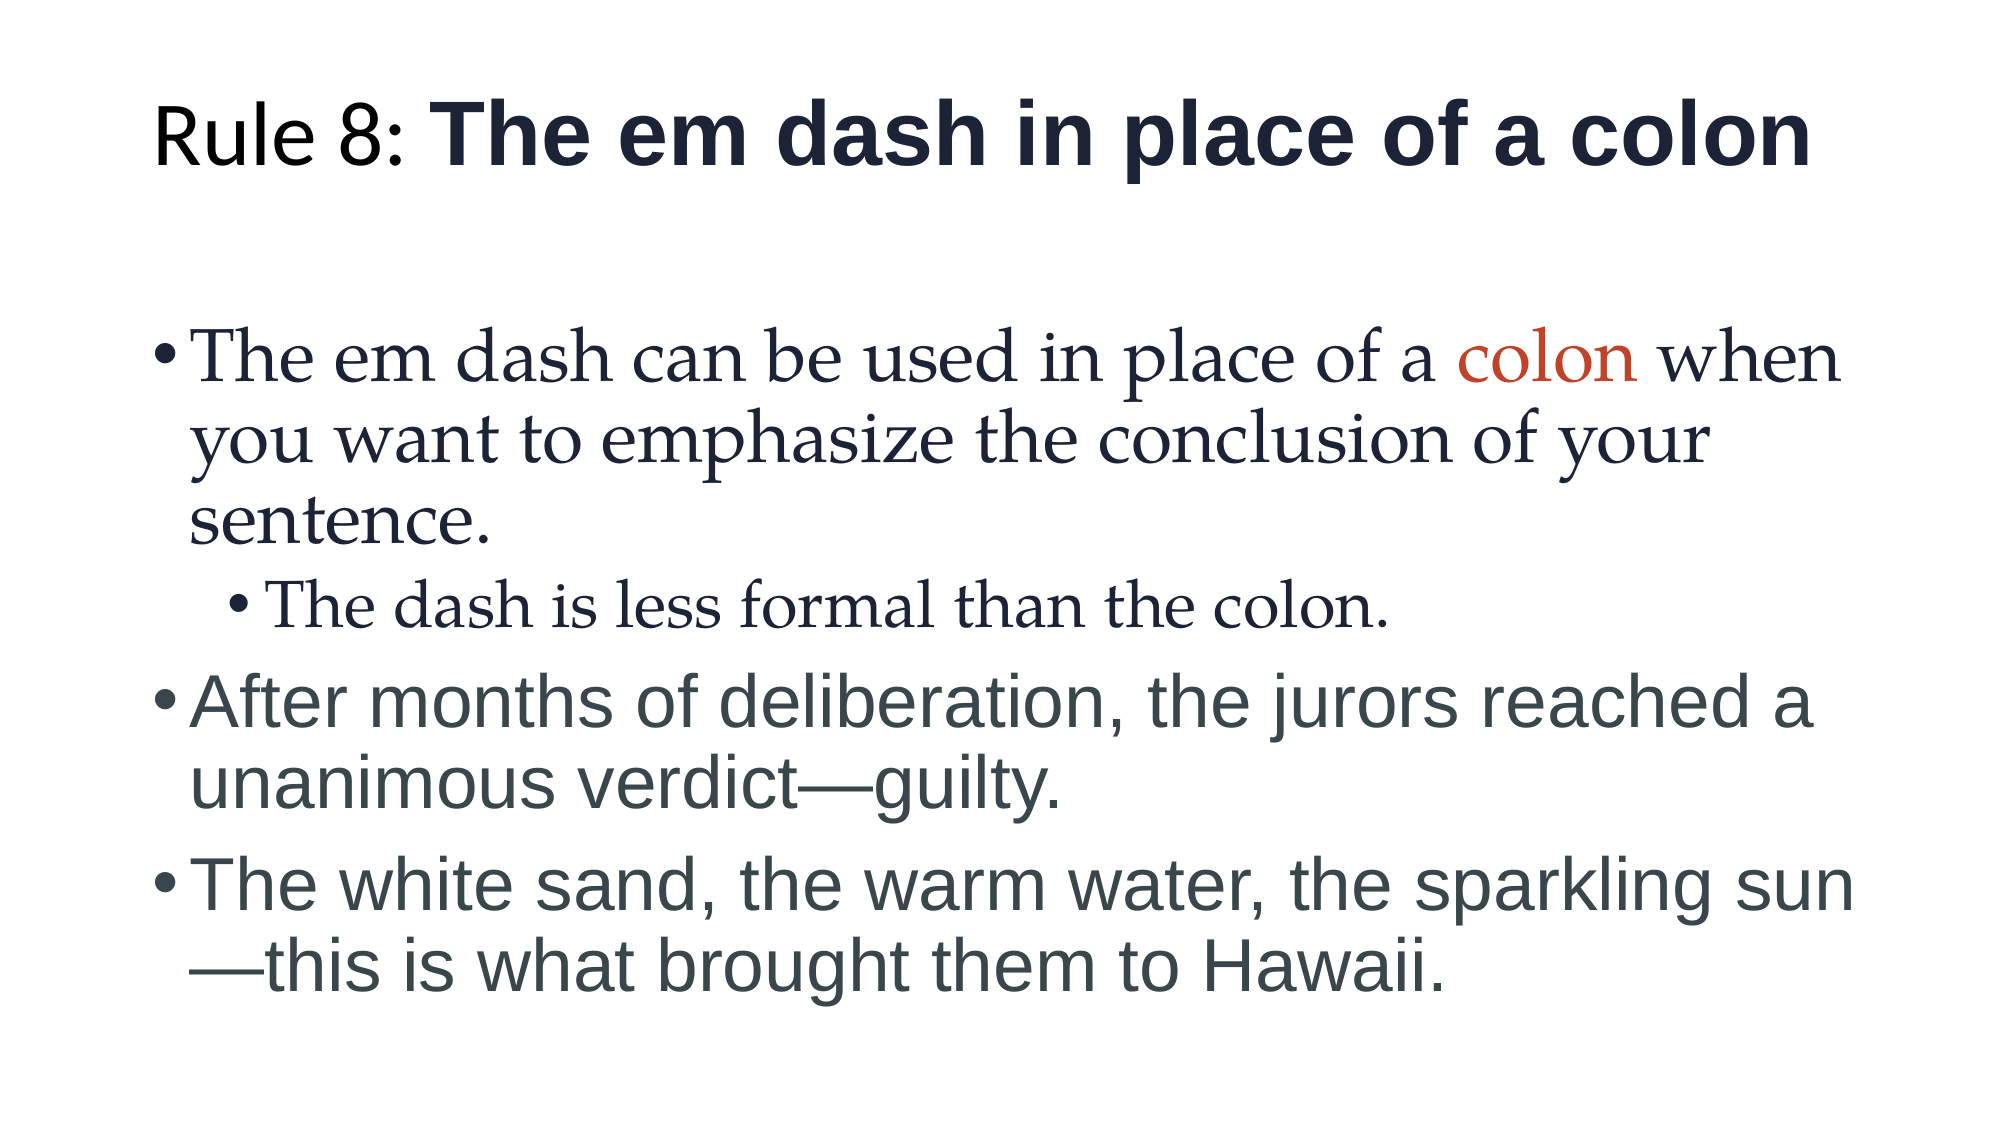

# Rule 8: The em dash in place of a colon
The em dash can be used in place of a colon when you want to emphasize the conclusion of your sentence.
The dash is less formal than the colon.
After months of deliberation, the jurors reached a unanimous verdict—guilty.
The white sand, the warm water, the sparkling sun—this is what brought them to Hawaii.